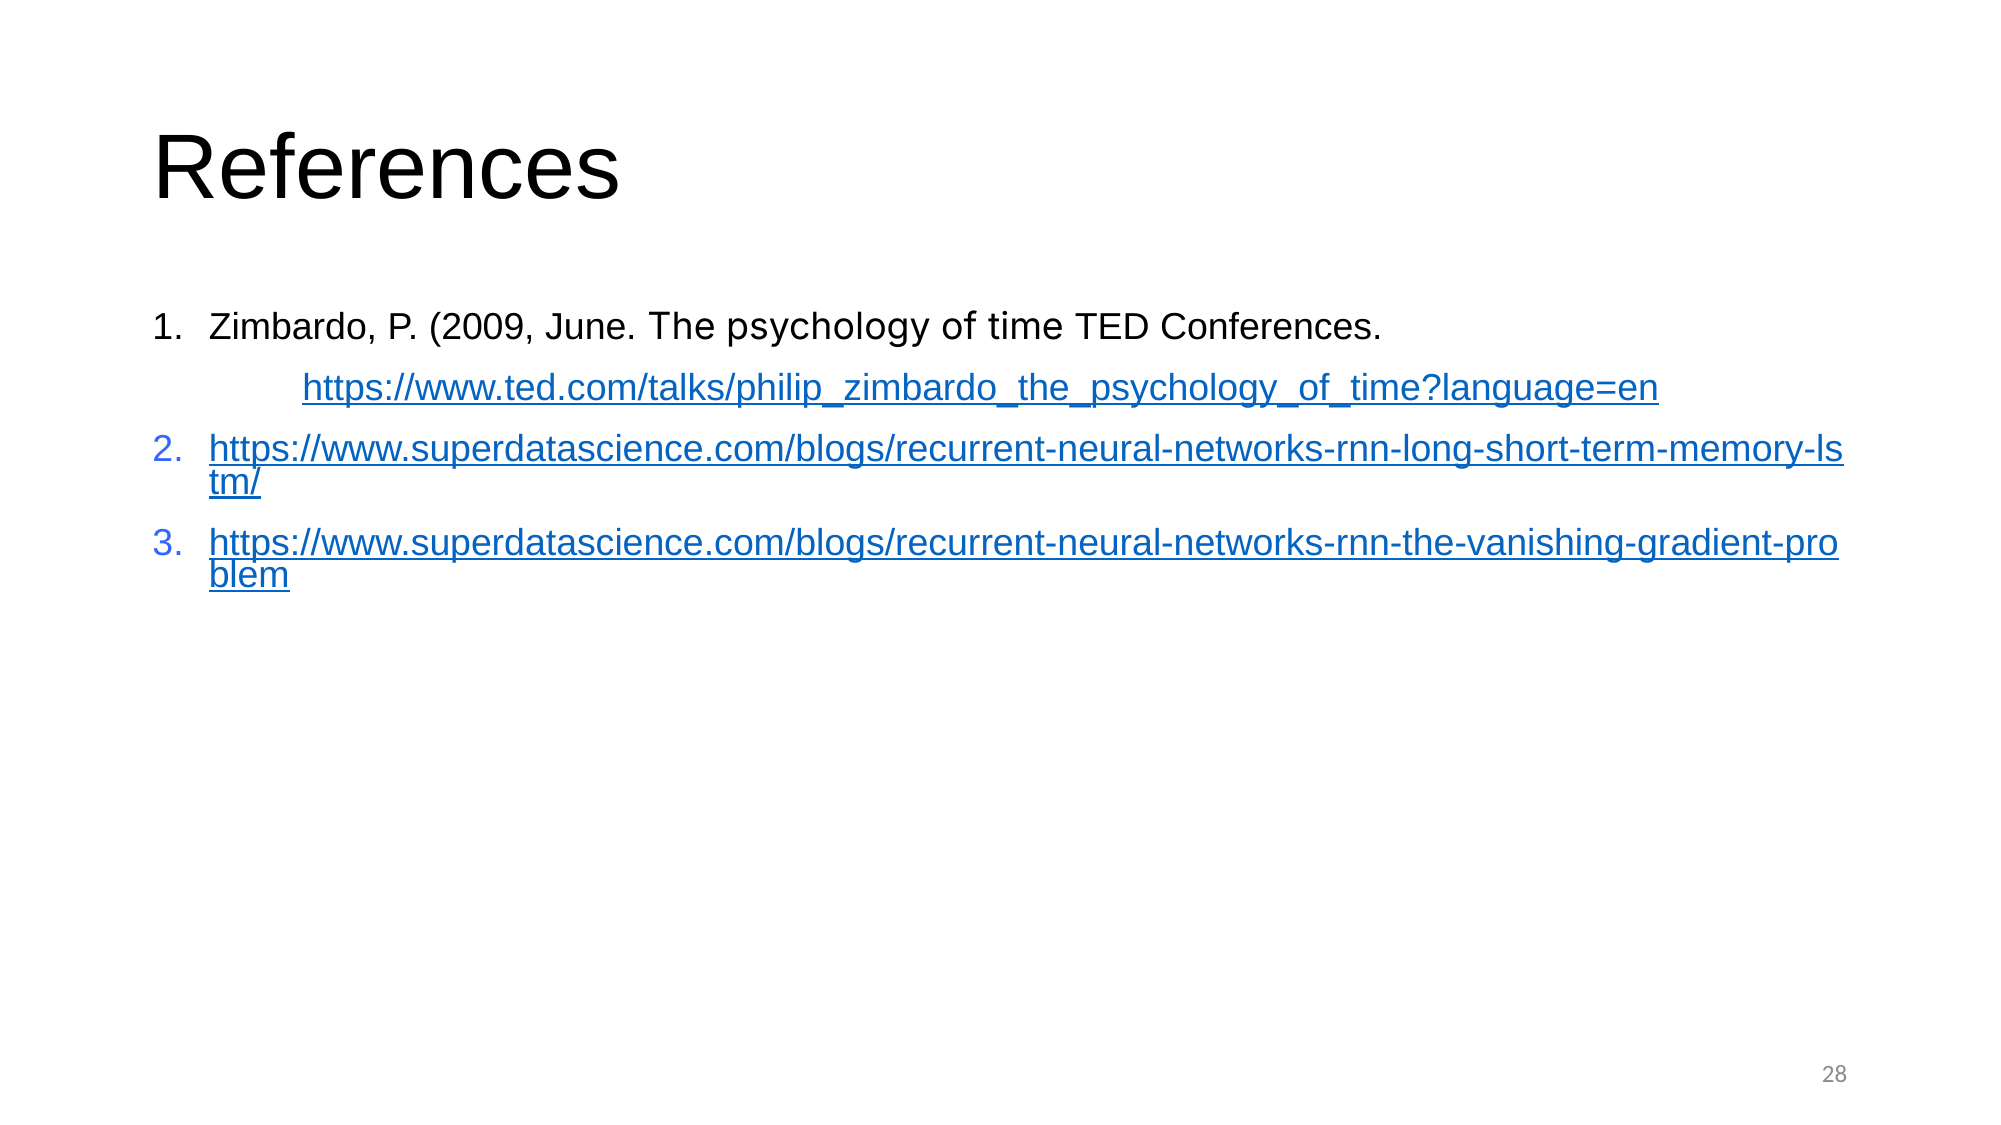

# References
Zimbardo, P. (2009, June. The psychology of time TED Conferences.
	https://www.ted.com/talks/philip_zimbardo_the_psychology_of_time?language=en
https://www.superdatascience.com/blogs/recurrent-neural-networks-rnn-long-short-term-memory-lstm/
https://www.superdatascience.com/blogs/recurrent-neural-networks-rnn-the-vanishing-gradient-problem

28